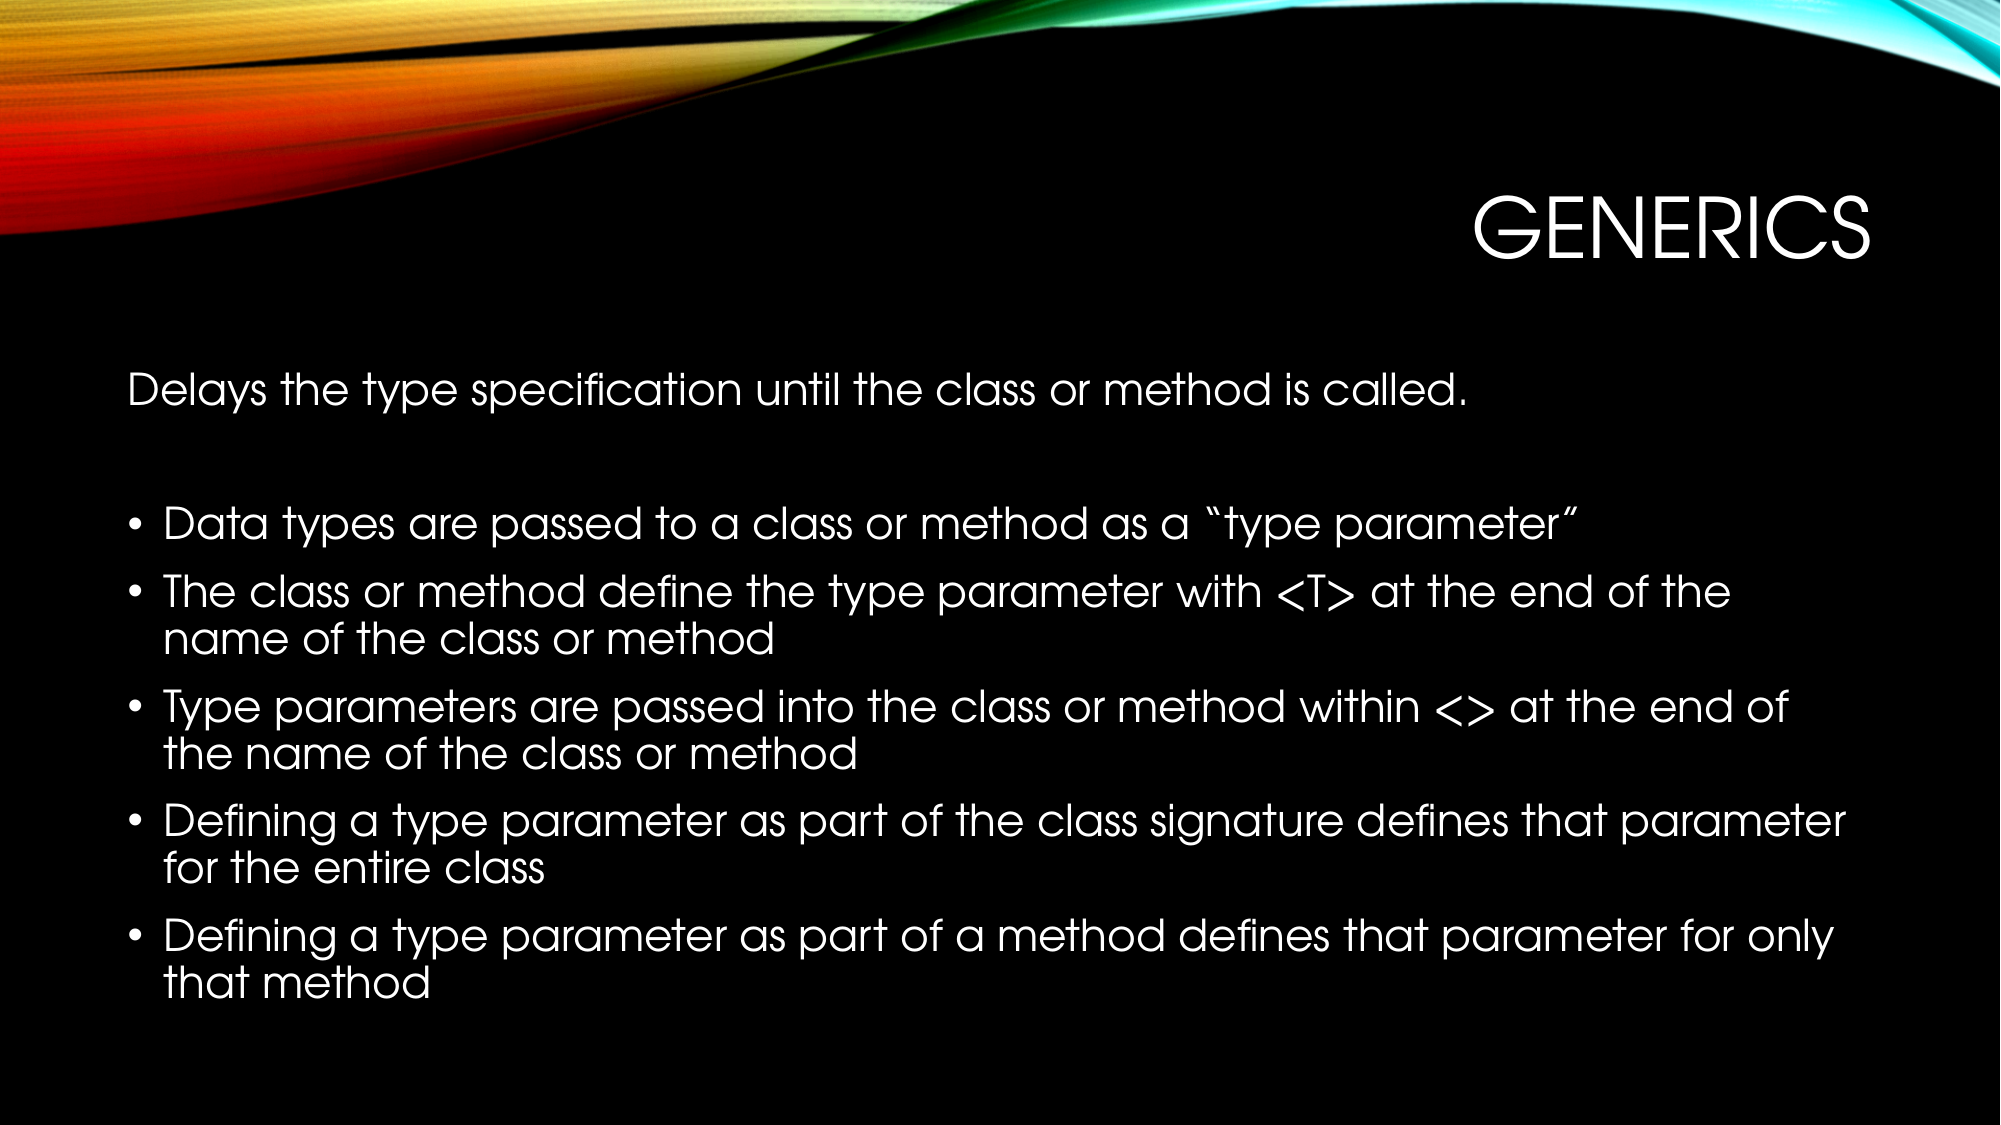

# Generics
Delays the type specification until the class or method is called.

Data types are passed to a class or method as a “type parameter”
The class or method define the type parameter with <T> at the end of the name of the class or method
Type parameters are passed into the class or method within <> at the end of the name of the class or method
Defining a type parameter as part of the class signature defines that parameter for the entire class
Defining a type parameter as part of a method defines that parameter for only that method